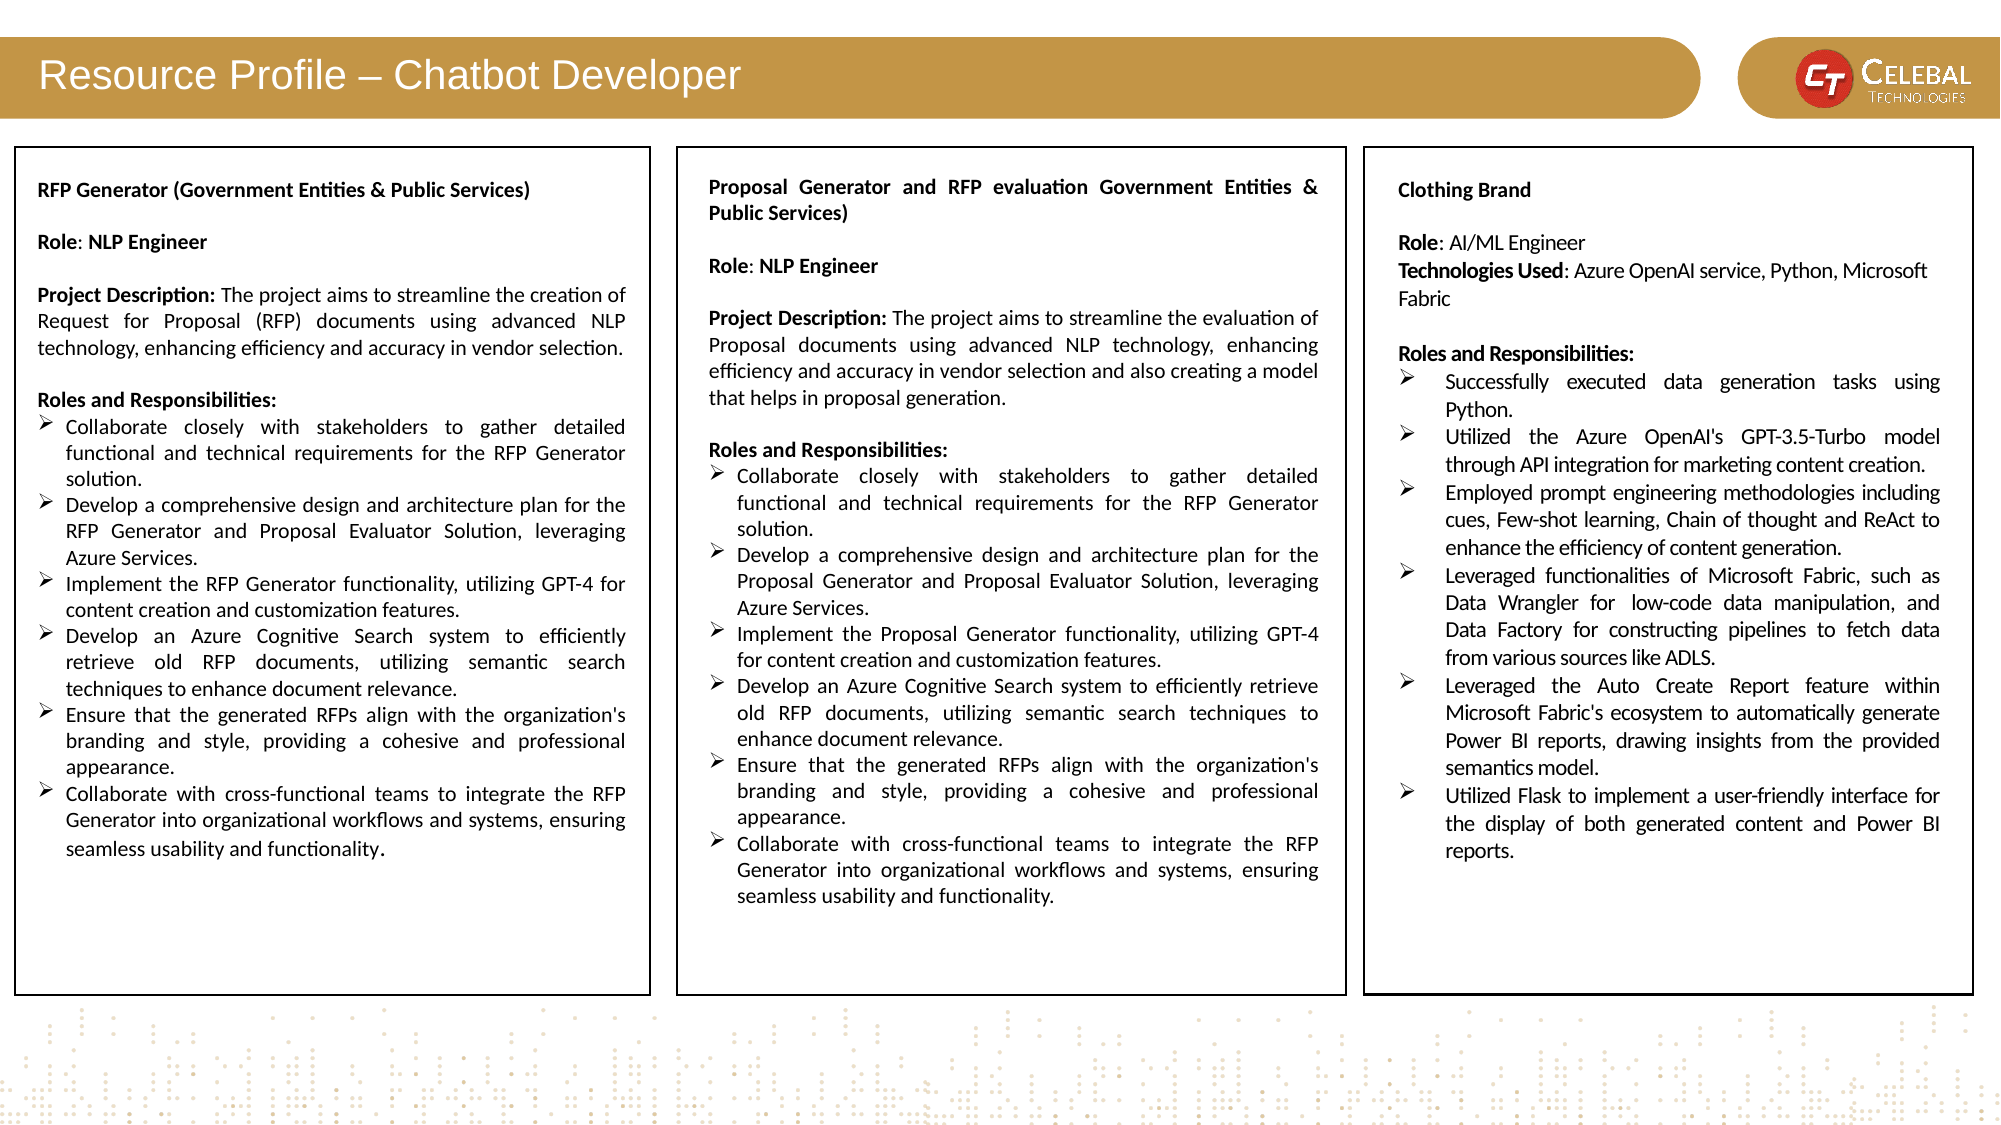

# Resource Profile – Chatbot Developer

Proposal Generator and RFP evaluation Government Entities & Public Services)

Role: NLP Engineer

Project Description: The project aims to streamline the evaluation of Proposal documents using advanced NLP technology, enhancing efficiency and accuracy in vendor selection and also creating a model that helps in proposal generation.

Roles and Responsibilities:
Collaborate closely with stakeholders to gather detailed functional and technical requirements for the RFP Generator solution.
Develop a comprehensive design and architecture plan for the Proposal Generator and Proposal Evaluator Solution, leveraging Azure Services.
Implement the Proposal Generator functionality, utilizing GPT-4 for content creation and customization features.
Develop an Azure Cognitive Search system to efficiently retrieve old RFP documents, utilizing semantic search techniques to enhance document relevance.
Ensure that the generated RFPs align with the organization's branding and style, providing a cohesive and professional appearance.
Collaborate with cross-functional teams to integrate the RFP Generator into organizational workflows and systems, ensuring seamless usability and functionality.
RFP Generator (Government Entities & Public Services)

Role: NLP Engineer

Project Description: The project aims to streamline the creation of Request for Proposal (RFP) documents using advanced NLP technology, enhancing efficiency and accuracy in vendor selection.

Roles and Responsibilities:
Collaborate closely with stakeholders to gather detailed functional and technical requirements for the RFP Generator solution.
Develop a comprehensive design and architecture plan for the RFP Generator and Proposal Evaluator Solution, leveraging Azure Services.
Implement the RFP Generator functionality, utilizing GPT-4 for content creation and customization features.
Develop an Azure Cognitive Search system to efficiently retrieve old RFP documents, utilizing semantic search techniques to enhance document relevance.
Ensure that the generated RFPs align with the organization's branding and style, providing a cohesive and professional appearance.
Collaborate with cross-functional teams to integrate the RFP Generator into organizational workflows and systems, ensuring seamless usability and functionality.
Clothing Brand

Role: AI/ML Engineer
Technologies Used: Azure OpenAI service, Python, Microsoft Fabric

Roles and Responsibilities:
Successfully executed data generation tasks using Python.
Utilized the Azure OpenAI's GPT-3.5-Turbo model through API integration for marketing content creation.
Employed prompt engineering methodologies including cues, Few-shot learning, Chain of thought and ReAct to enhance the efficiency of content generation.
Leveraged functionalities of Microsoft Fabric, such as Data Wrangler for  low-code data manipulation, and Data Factory for constructing pipelines to fetch data from various sources like ADLS.
Leveraged the Auto Create Report feature within Microsoft Fabric's ecosystem to automatically generate Power BI reports, drawing insights from the provided semantics model.
Utilized Flask to implement a user-friendly interface for the display of both generated content and Power BI reports.